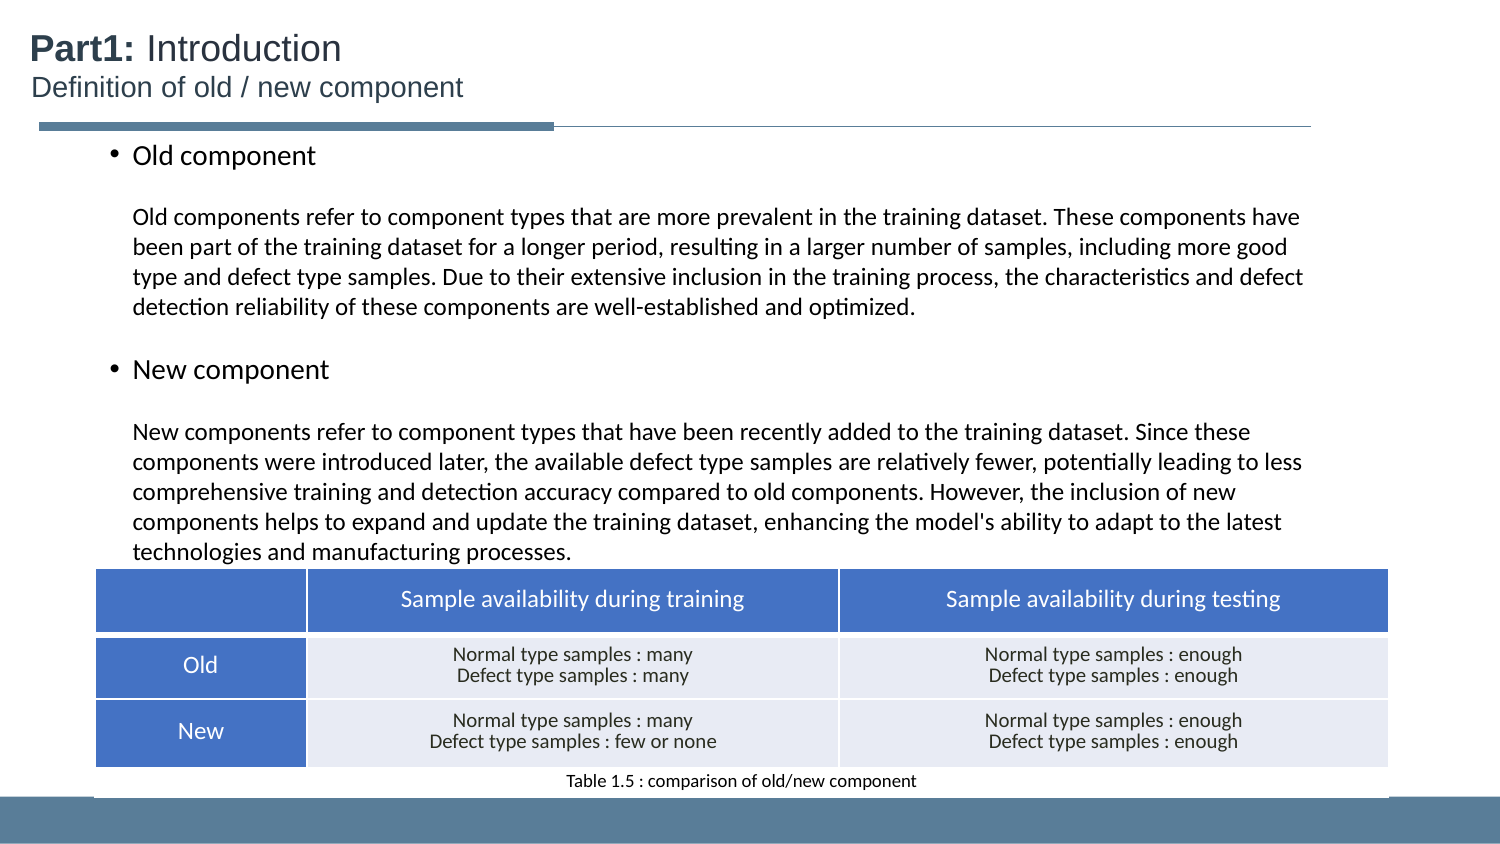

Part1: Introduction
Definition of old / new component
Old component
Old components refer to component types that are more prevalent in the training dataset. These components have been part of the training dataset for a longer period, resulting in a larger number of samples, including more good type and defect type samples. Due to their extensive inclusion in the training process, the characteristics and defect detection reliability of these components are well-established and optimized.
New component
New components refer to component types that have been recently added to the training dataset. Since these components were introduced later, the available defect type samples are relatively fewer, potentially leading to less comprehensive training and detection accuracy compared to old components. However, the inclusion of new components helps to expand and update the training dataset, enhancing the model's ability to adapt to the latest technologies and manufacturing processes.
|  | Sample availability during training | Sample availability during testing |
| --- | --- | --- |
| Old | Normal type samples : many Defect type samples : many | Normal type samples : enough Defect type samples : enough |
| New | Normal type samples : many Defect type samples : few or none | Normal type samples : enough Defect type samples : enough |
| Table 1.5 : comparison of old/new component |  |  |